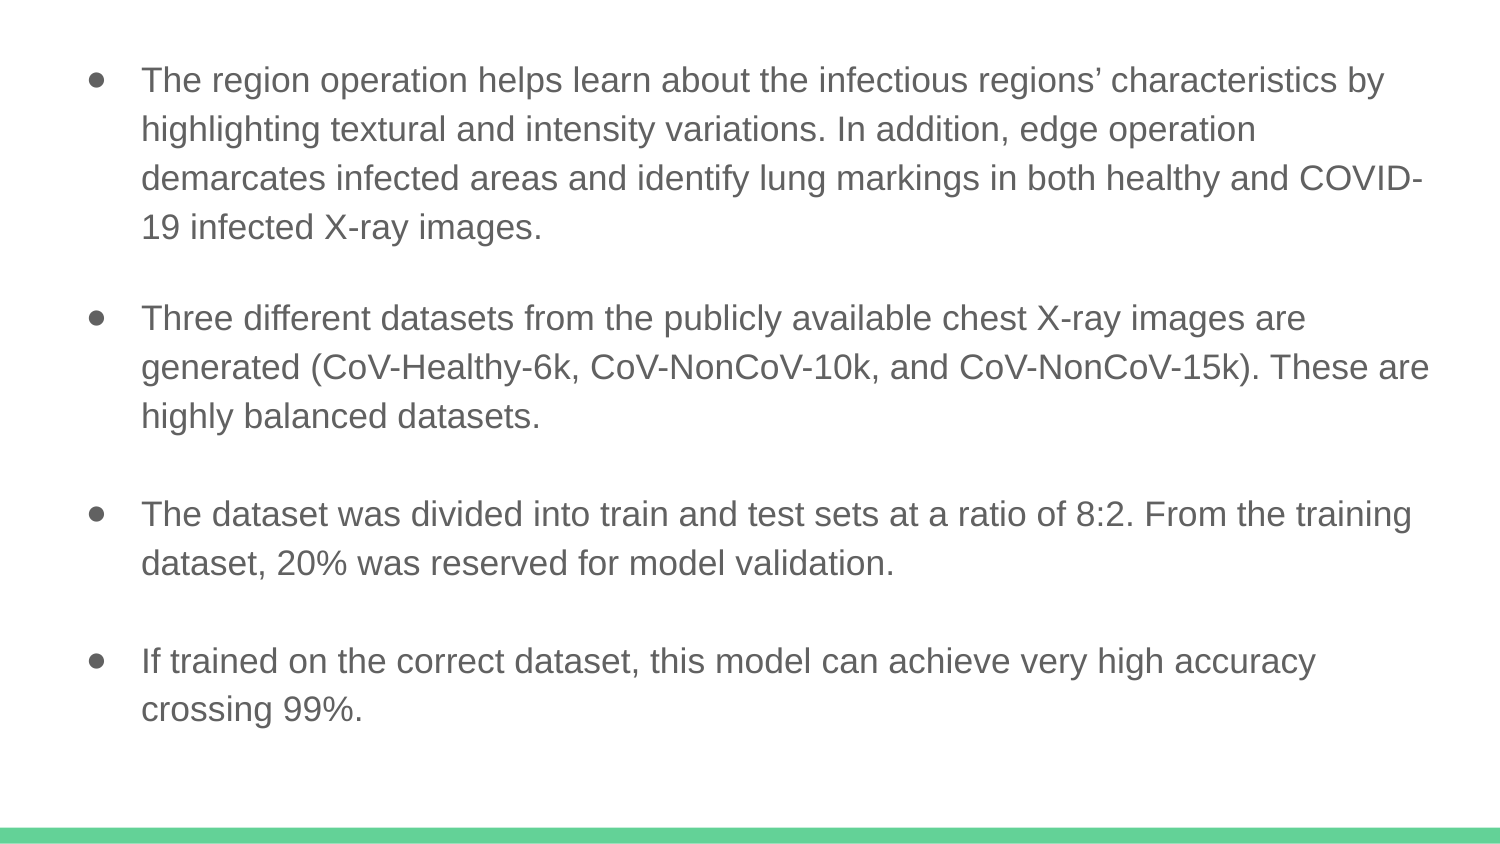

The region operation helps learn about the infectious regions’ characteristics by highlighting textural and intensity variations. In addition, edge operation demarcates infected areas and identify lung markings in both healthy and COVID-19 infected X-ray images.
Three different datasets from the publicly available chest X-ray images are generated (CoV-Healthy-6k, CoV-NonCoV-10k, and CoV-NonCoV-15k). These are highly balanced datasets.
The dataset was divided into train and test sets at a ratio of 8:2. From the training dataset, 20% was reserved for model validation.
If trained on the correct dataset, this model can achieve very high accuracy crossing 99%.